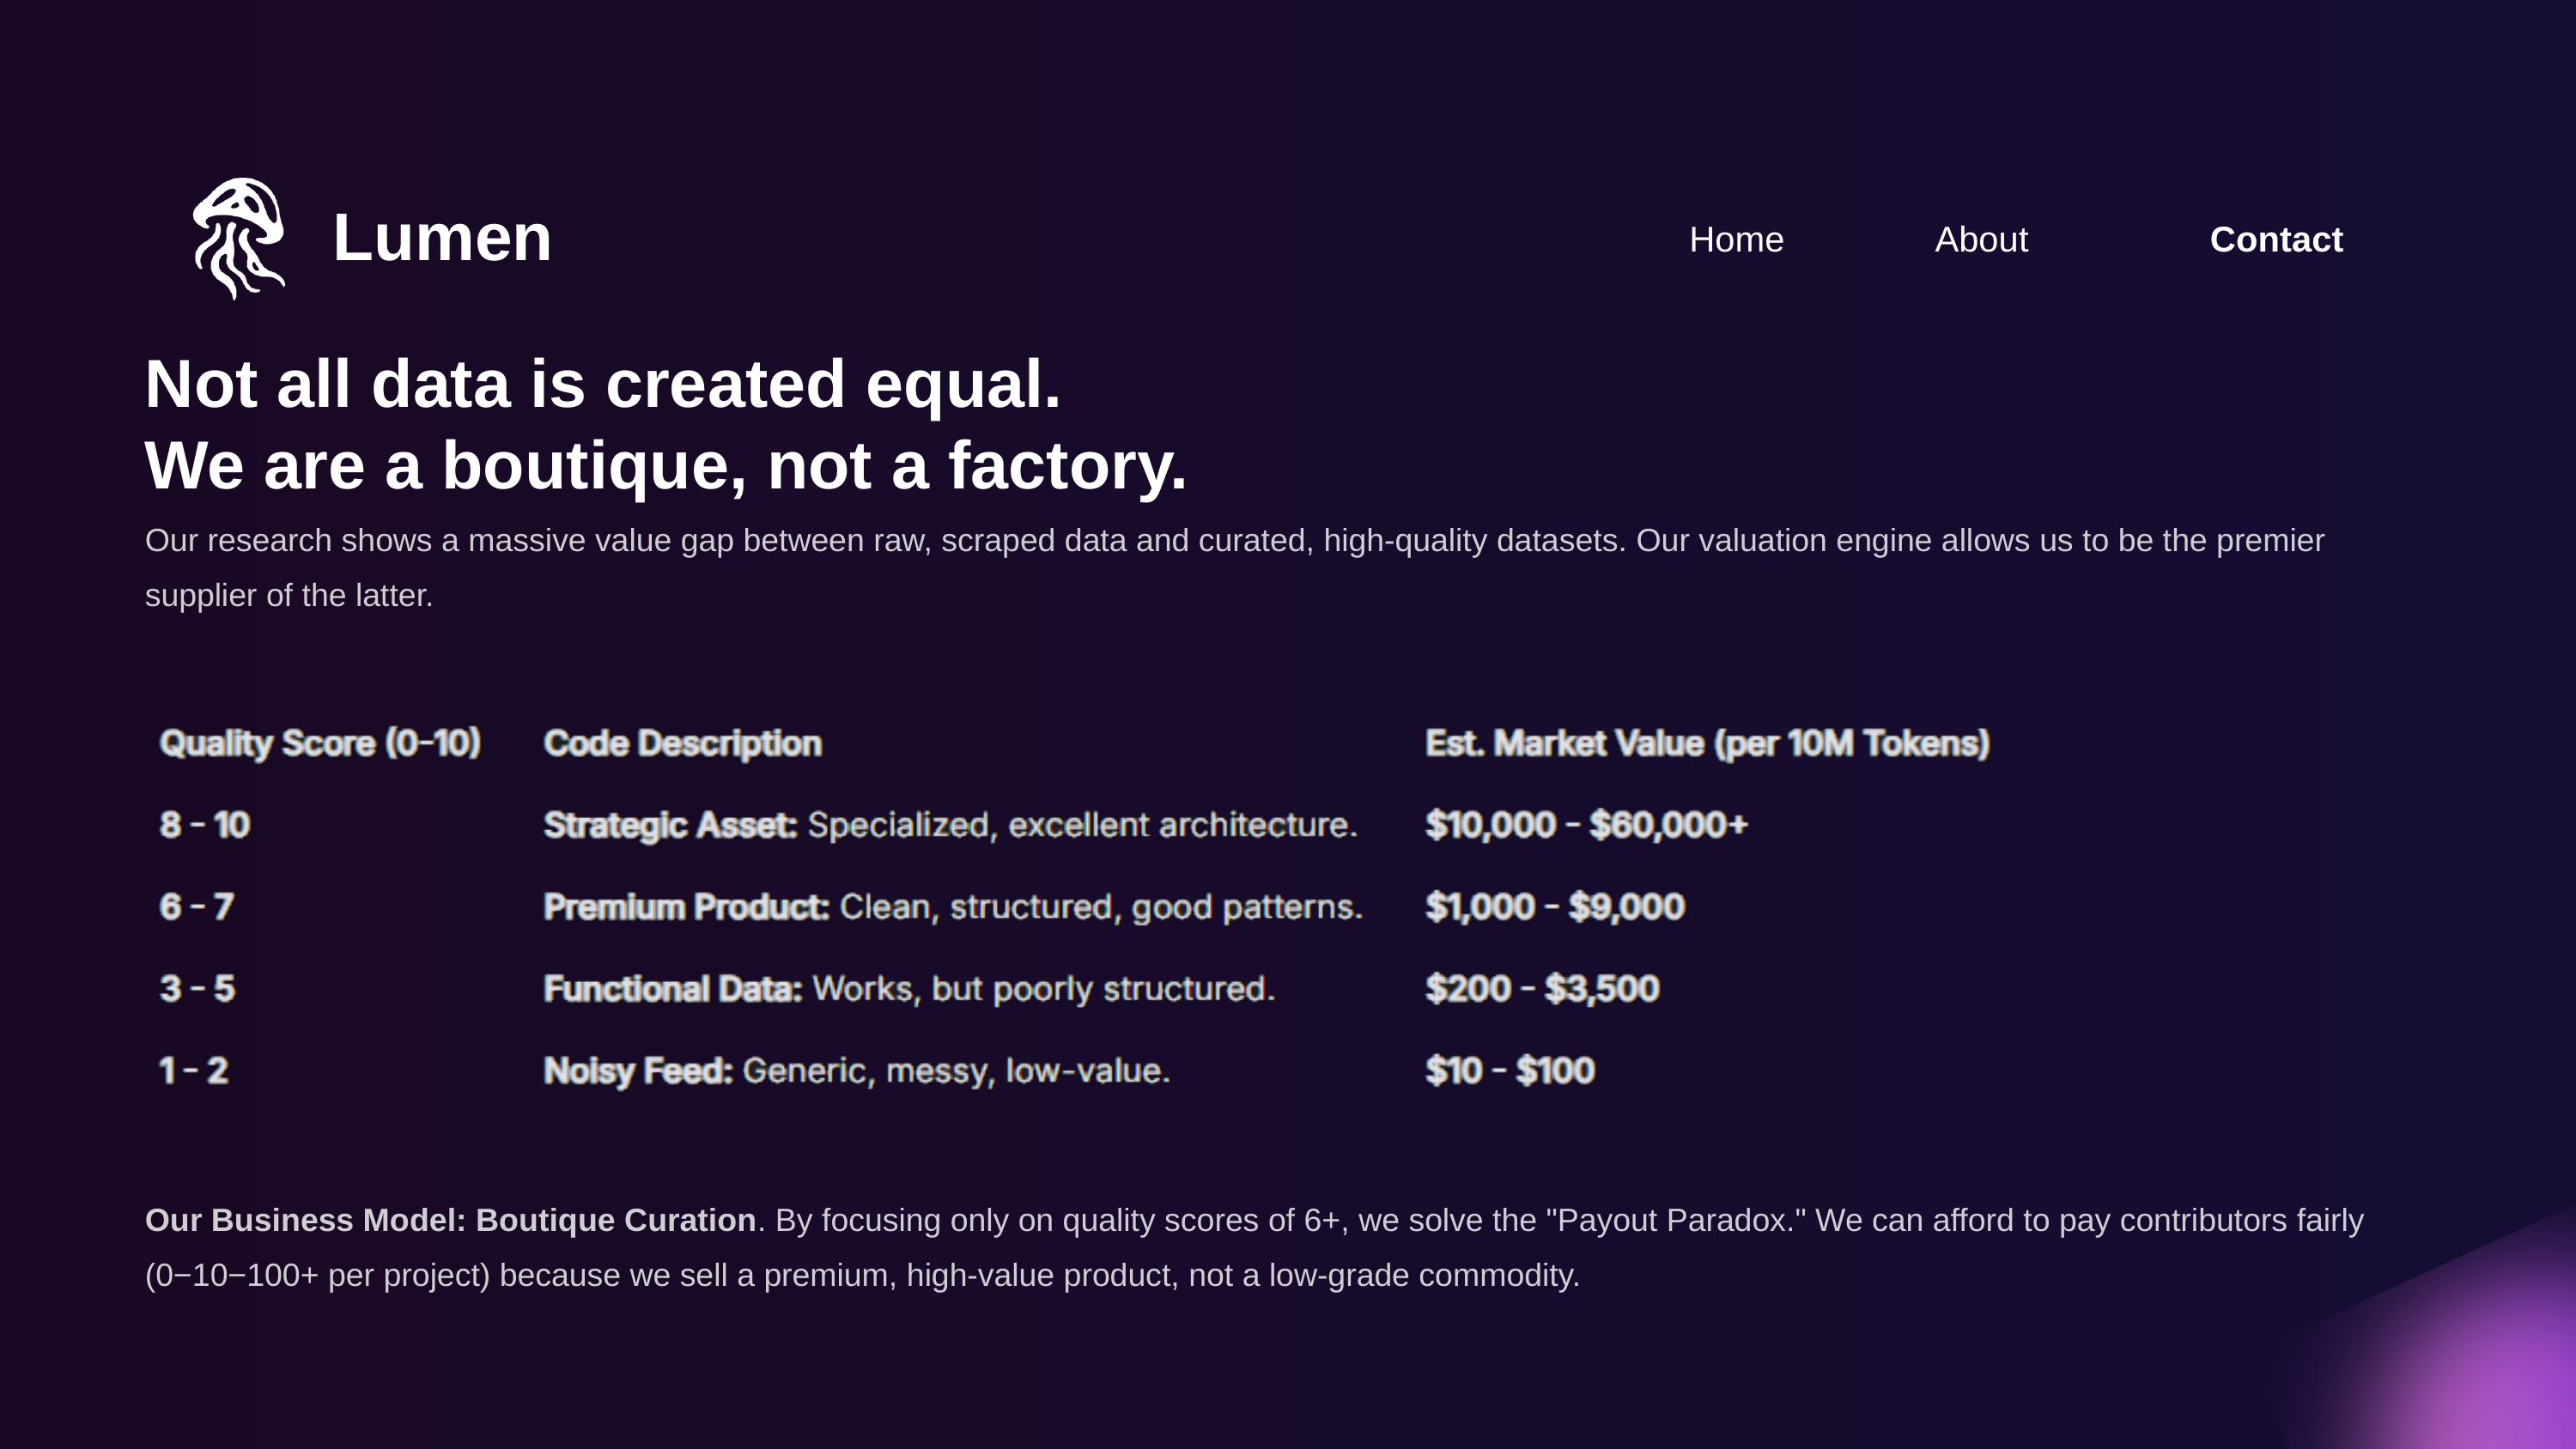

Lumen
Home
About
Contact
Not all data is created equal.
We are a boutique, not a factory.
Our research shows a massive value gap between raw, scraped data and curated, high-quality datasets. Our valuation engine allows us to be the premier supplier of the latter.

Our Business Model: Boutique Curation. By focusing only on quality scores of 6+, we solve the "Payout Paradox." We can afford to pay contributors fairly (0−10−100+ per project) because we sell a premium, high-value product, not a low-grade commodity.